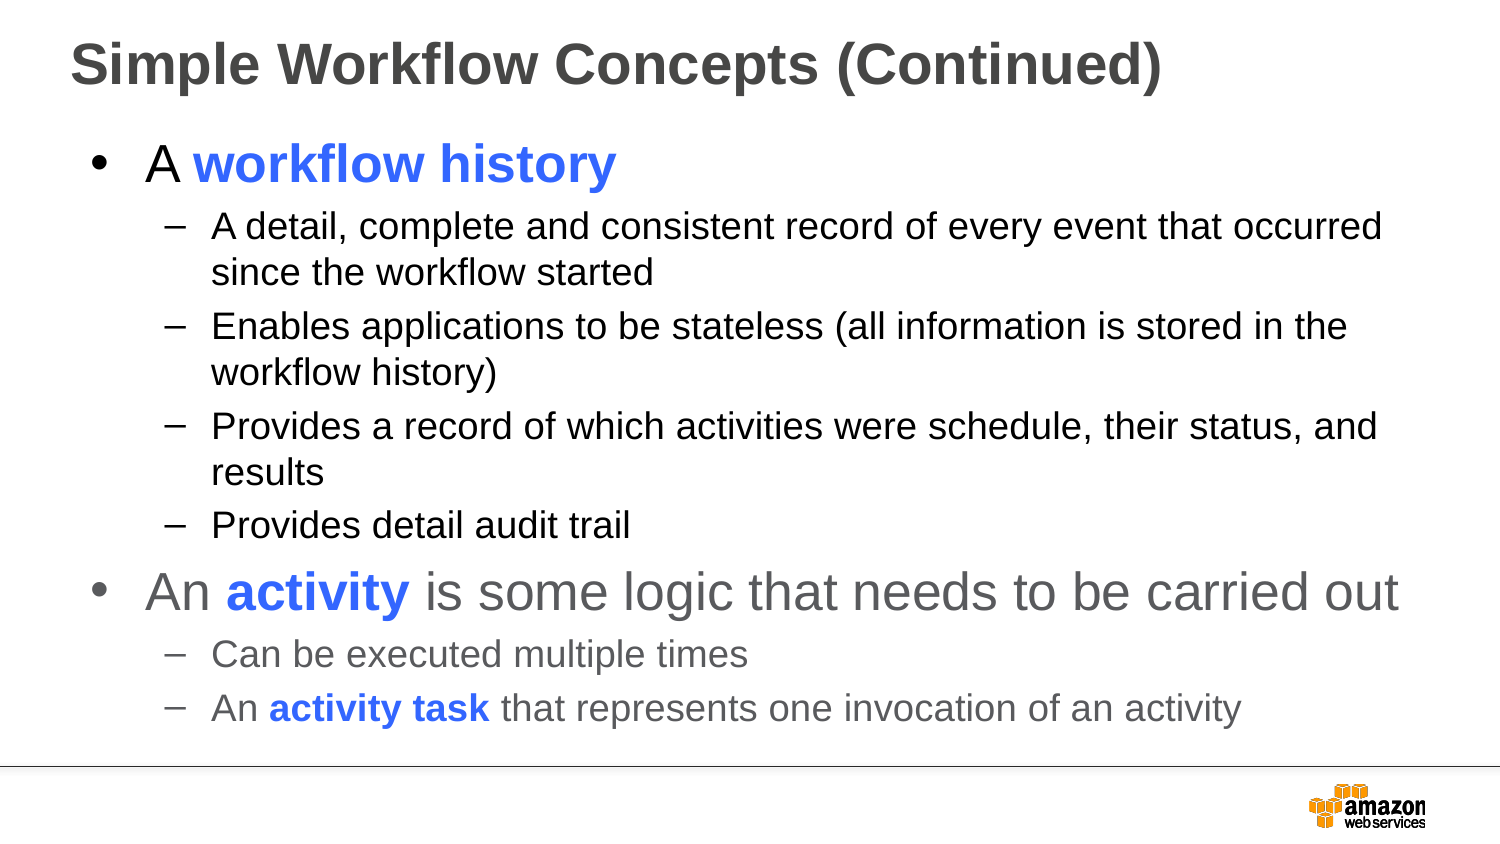

# Simple Workflow Concepts (Continued)
A workflow history
A detail, complete and consistent record of every event that occurred since the workflow started
Enables applications to be stateless (all information is stored in the workflow history)
Provides a record of which activities were schedule, their status, and results
Provides detail audit trail
An activity is some logic that needs to be carried out
Can be executed multiple times
An activity task that represents one invocation of an activity